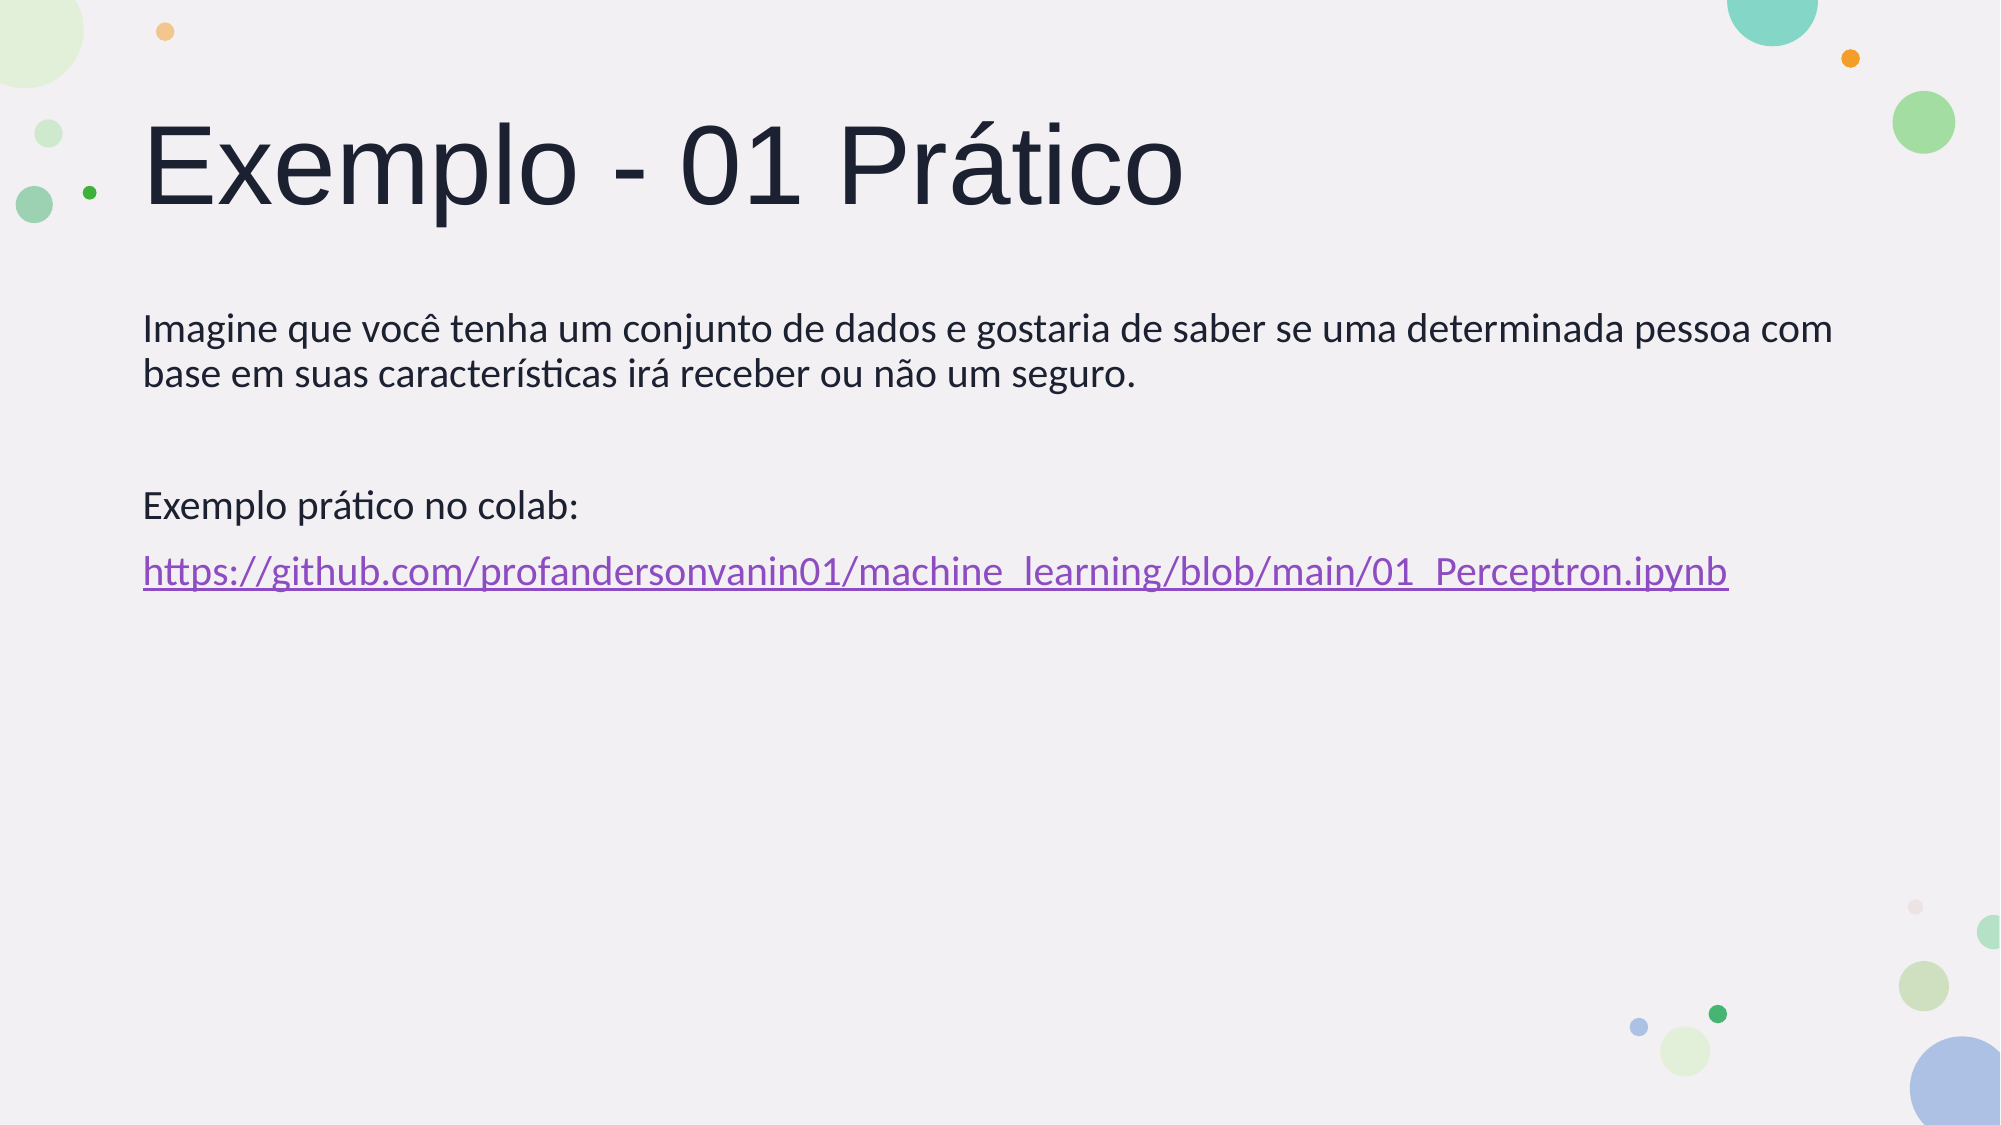

# Exemplo - 01 Prático
Imagine que você tenha um conjunto de dados e gostaria de saber se uma determinada pessoa com base em suas características irá receber ou não um seguro.

Exemplo prático no colab:
https://github.com/profandersonvanin01/machine_learning/blob/main/01_Perceptron.ipynb